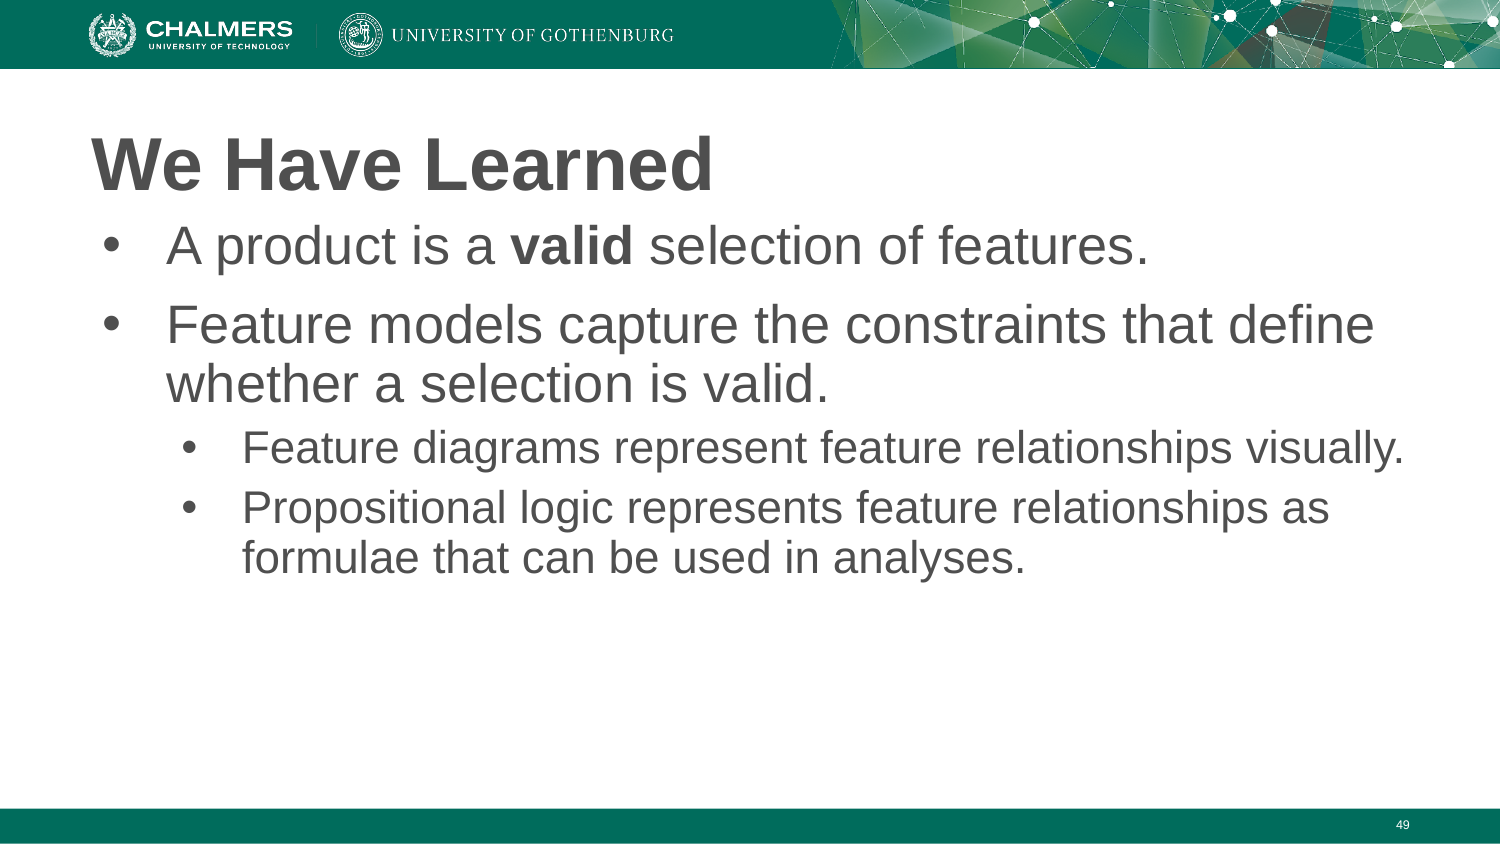

# We Have Learned
A product is a valid selection of features.
Feature models capture the constraints that define whether a selection is valid.
Feature diagrams represent feature relationships visually.
Propositional logic represents feature relationships as formulae that can be used in analyses.
49